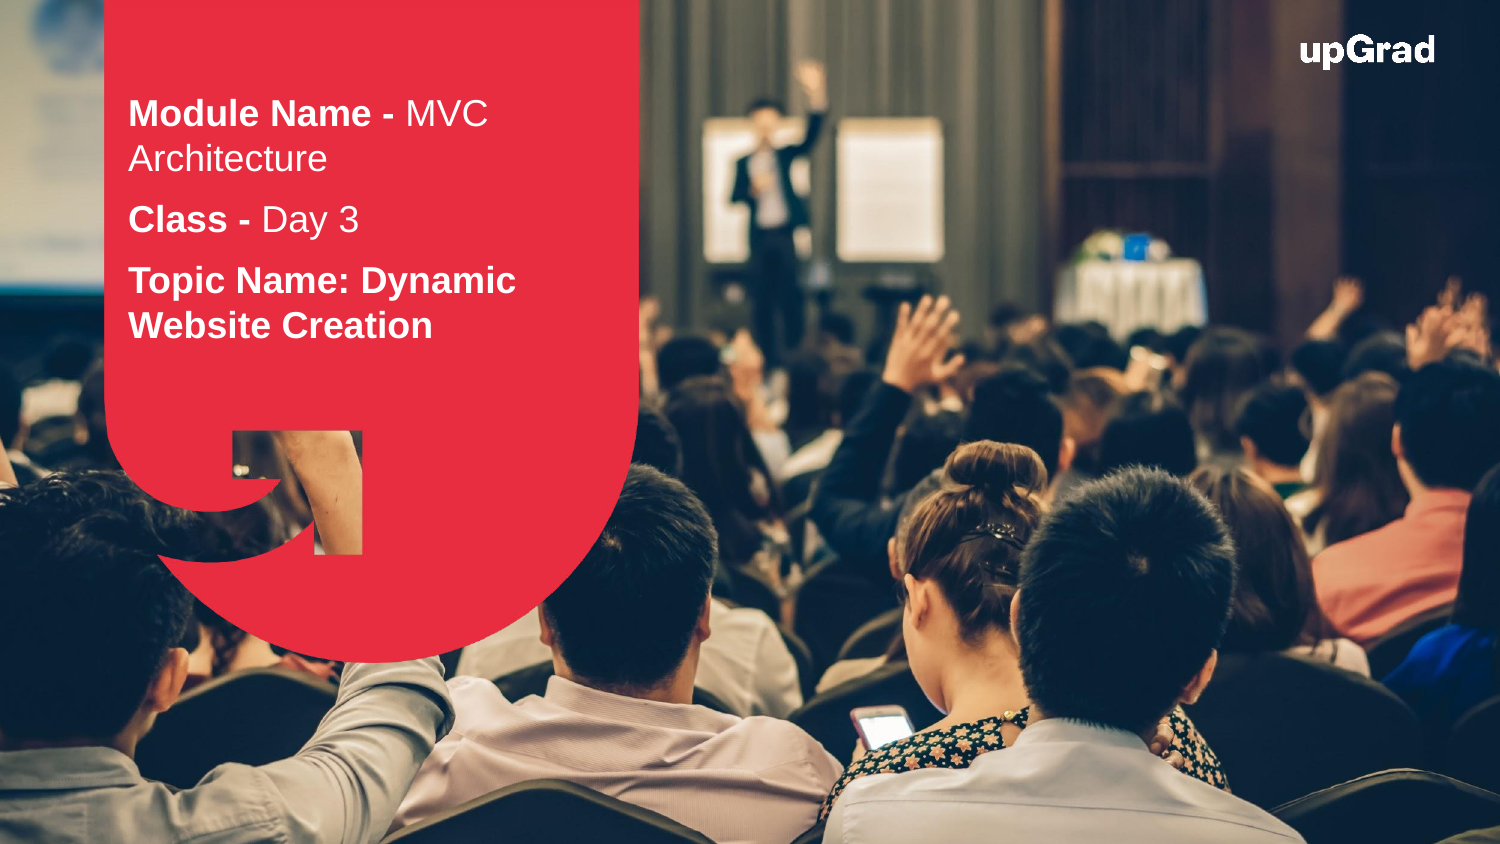

Module Name - MVC Architecture
Class - Day 3
Topic Name: Dynamic Website Creation

EditEdit MasterMaster  texttext stylesstyles